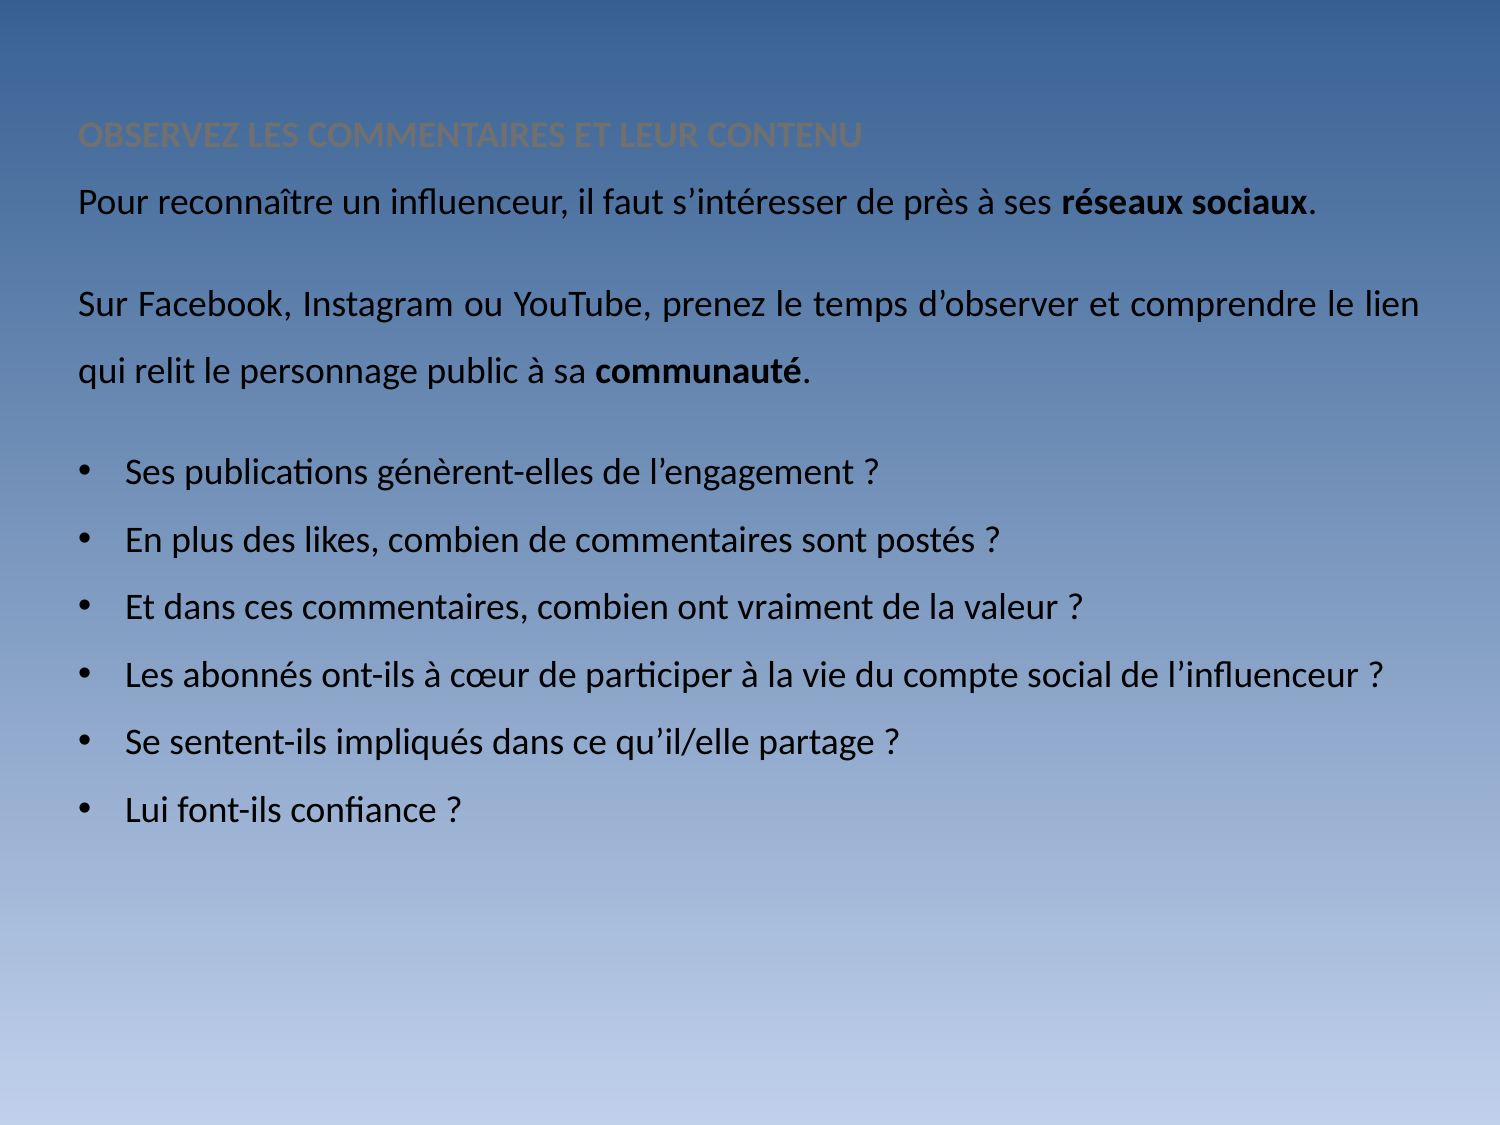

OBSERVEZ LES COMMENTAIRES ET LEUR CONTENU
Pour reconnaître un influenceur, il faut s’intéresser de près à ses réseaux sociaux.

Sur Facebook, Instagram ou YouTube, prenez le temps d’observer et comprendre le lien qui relit le personnage public à sa communauté.

Ses publications génèrent-elles de l’engagement ?
En plus des likes, combien de commentaires sont postés ?
Et dans ces commentaires, combien ont vraiment de la valeur ?
Les abonnés ont-ils à cœur de participer à la vie du compte social de l’influenceur ?
Se sentent-ils impliqués dans ce qu’il/elle partage ?
Lui font-ils confiance ?